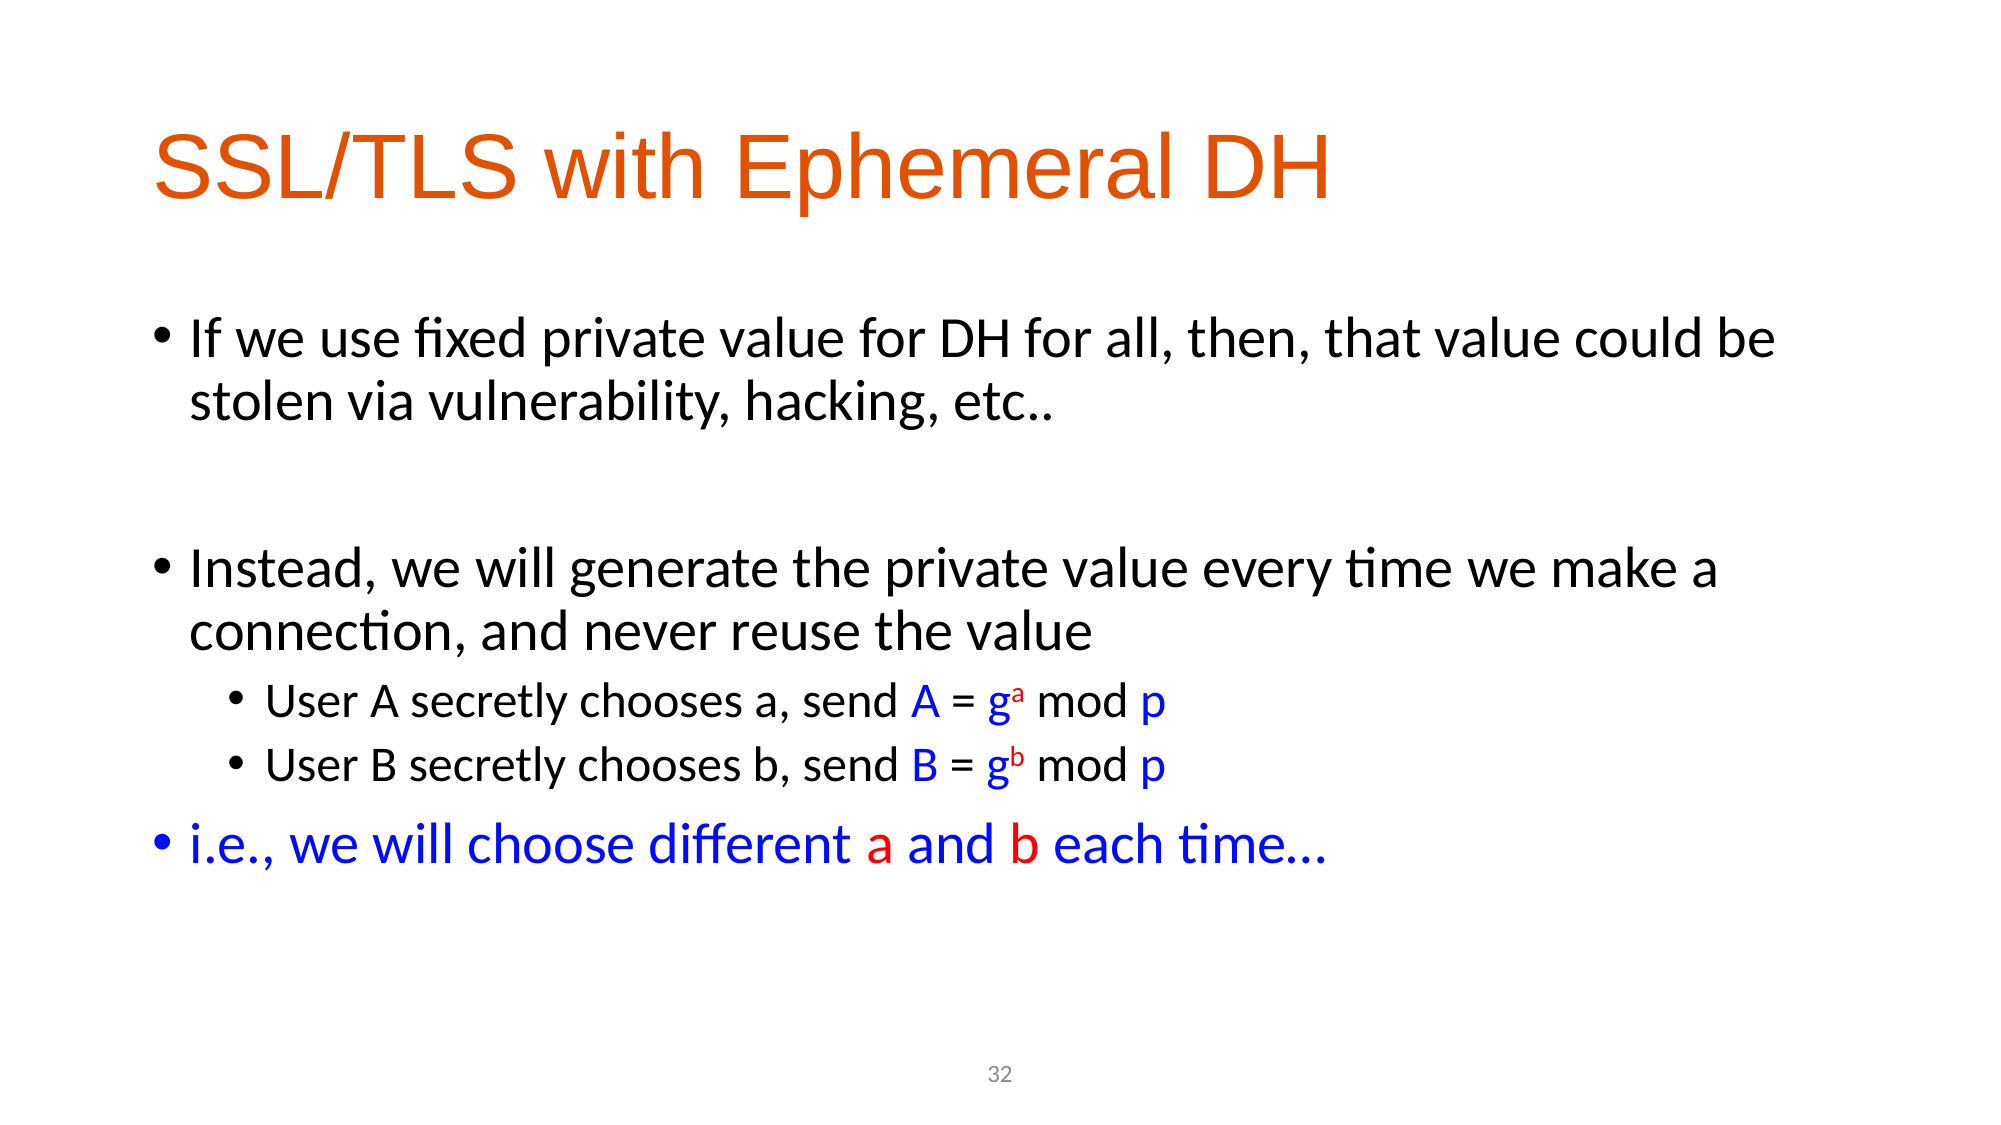

# SSL/TLS with Ephemeral DH
If we use fixed private value for DH for all, then, that value could be stolen via vulnerability, hacking, etc..

Instead, we will generate the private value every time we make a connection, and never reuse the value
User A secretly chooses a, send A = ga mod p
User B secretly chooses b, send B = gb mod p
i.e., we will choose different a and b each time…

32